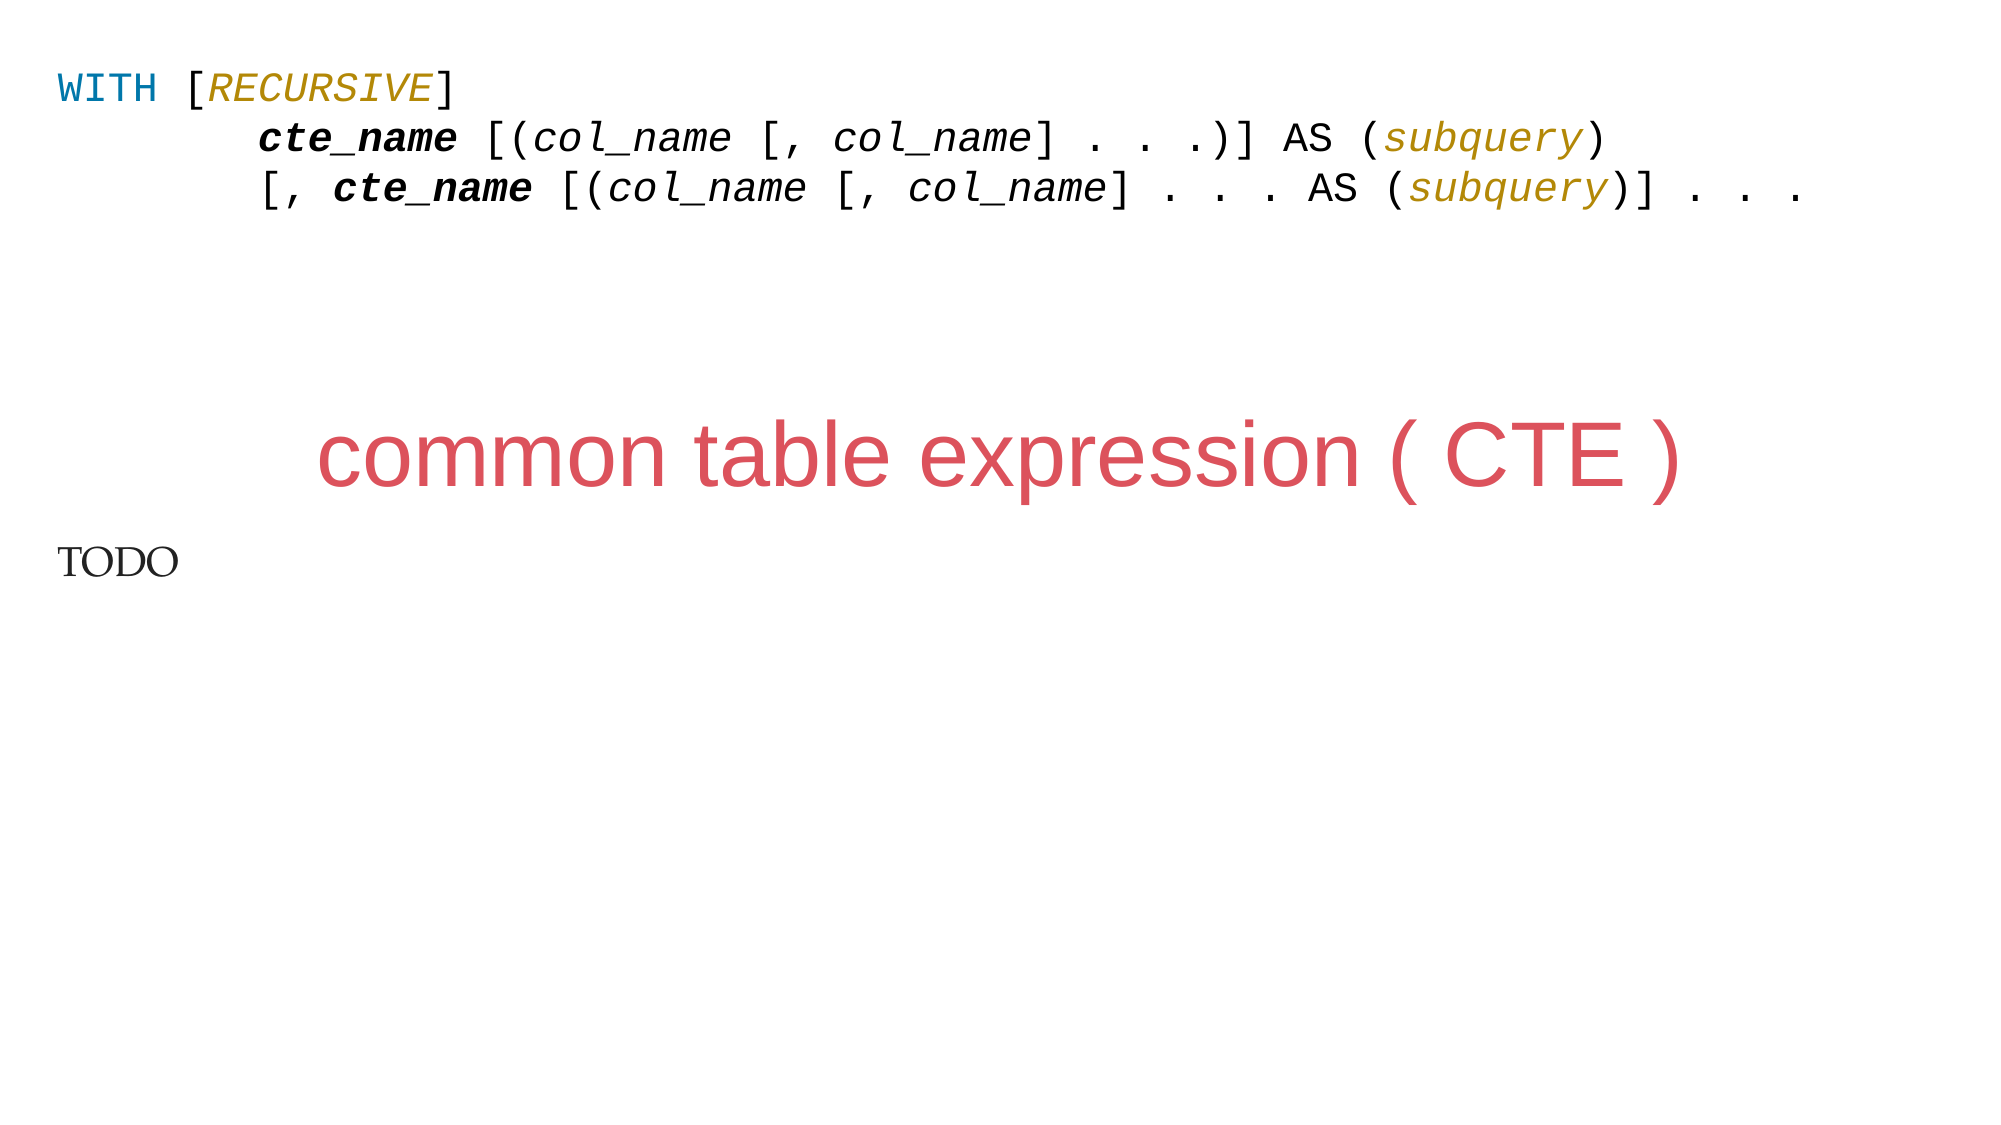

WITH [RECURSIVE]
        cte_name [(col_name [, col_name] . . .)] AS (subquery)
        [, cte_name [(col_name [, col_name] . . . AS (subquery)] . . .
common table expression ( CTE )
TODO